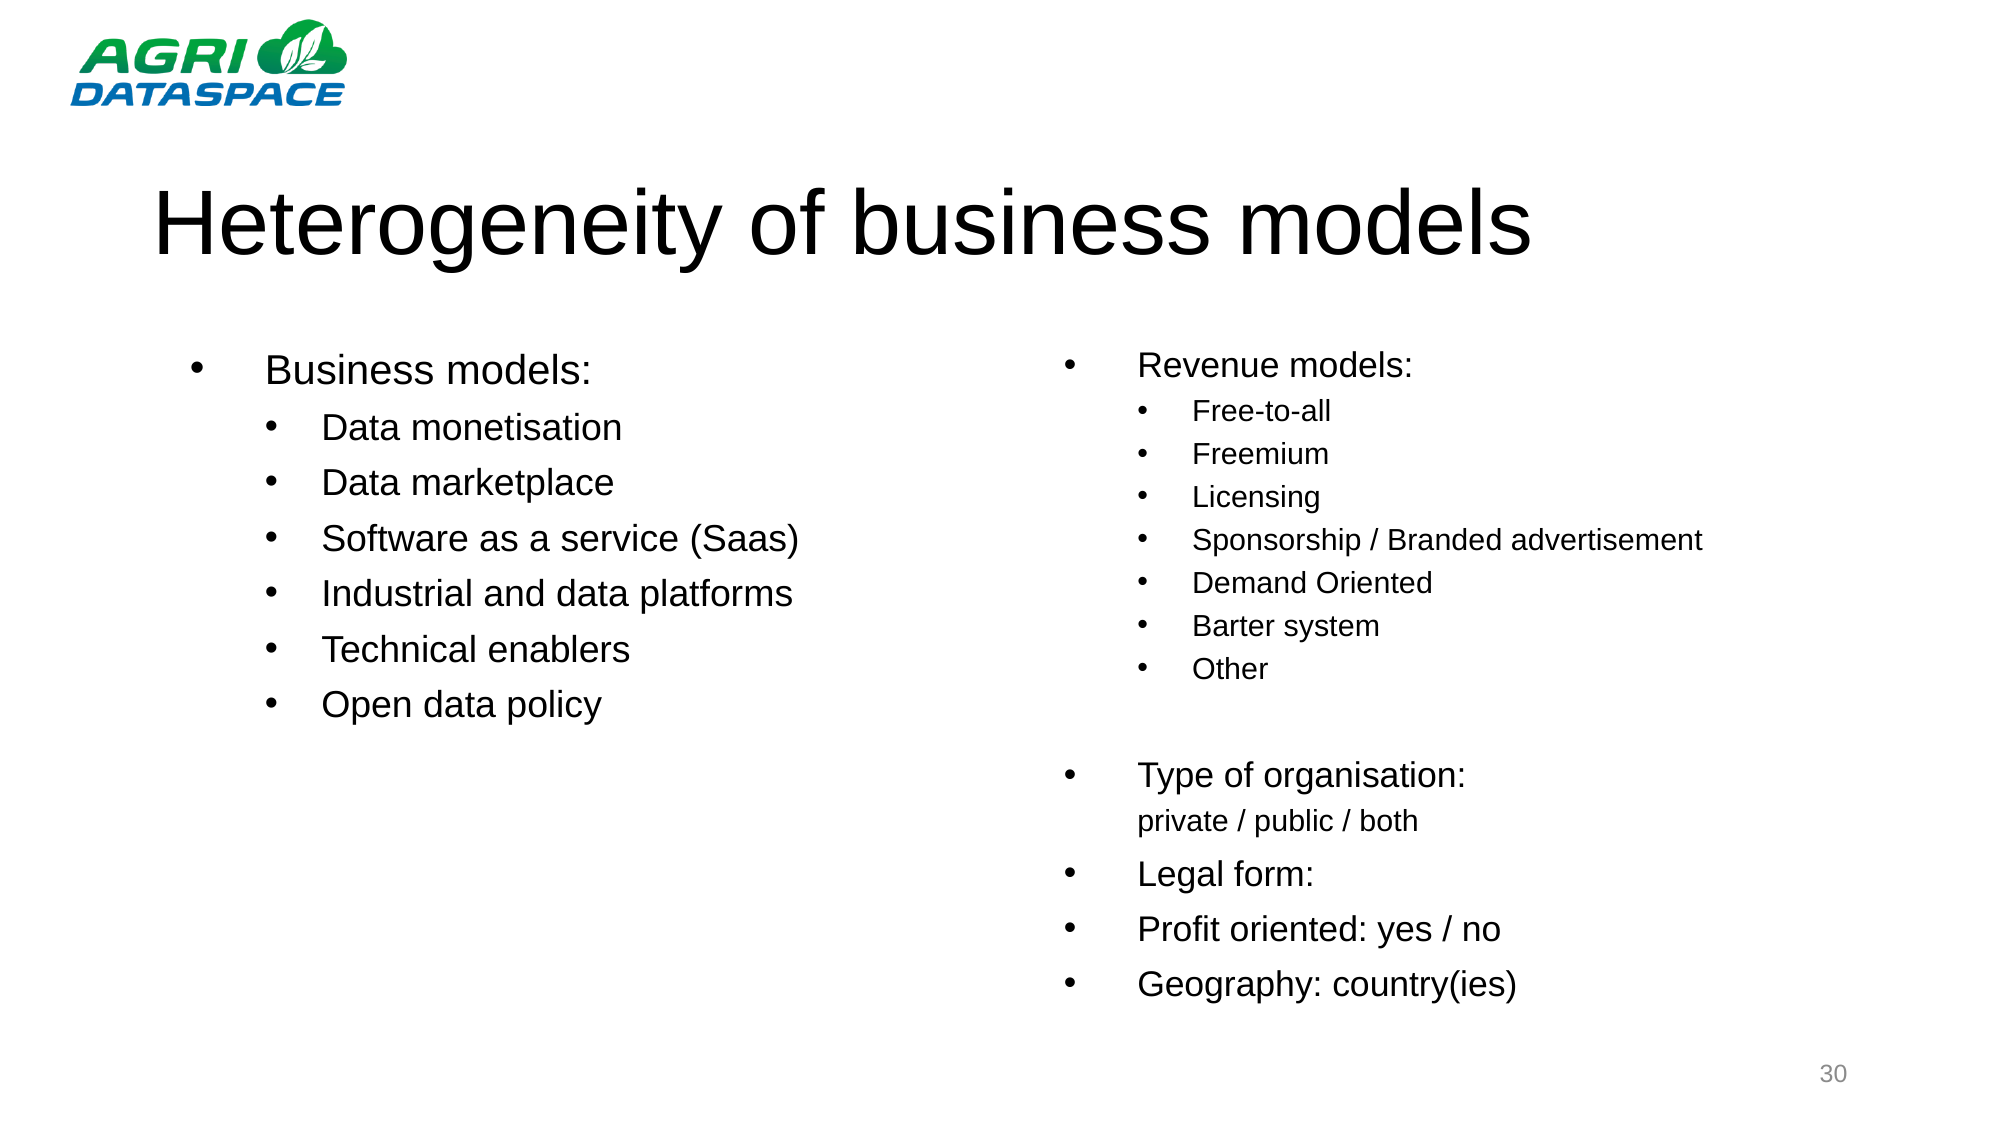

# Heterogeneity of business models
Business models:
Data monetisation
Data marketplace
Software as a service (Saas)
Industrial and data platforms
Technical enablers
Open data policy
Revenue models:
Free-to-all
Freemium
Licensing
Sponsorship / Branded advertisement
Demand Oriented
Barter system
Other

Type of organisation:
private / public / both
Legal form:
Profit oriented: yes / no
Geography: country(ies)
30